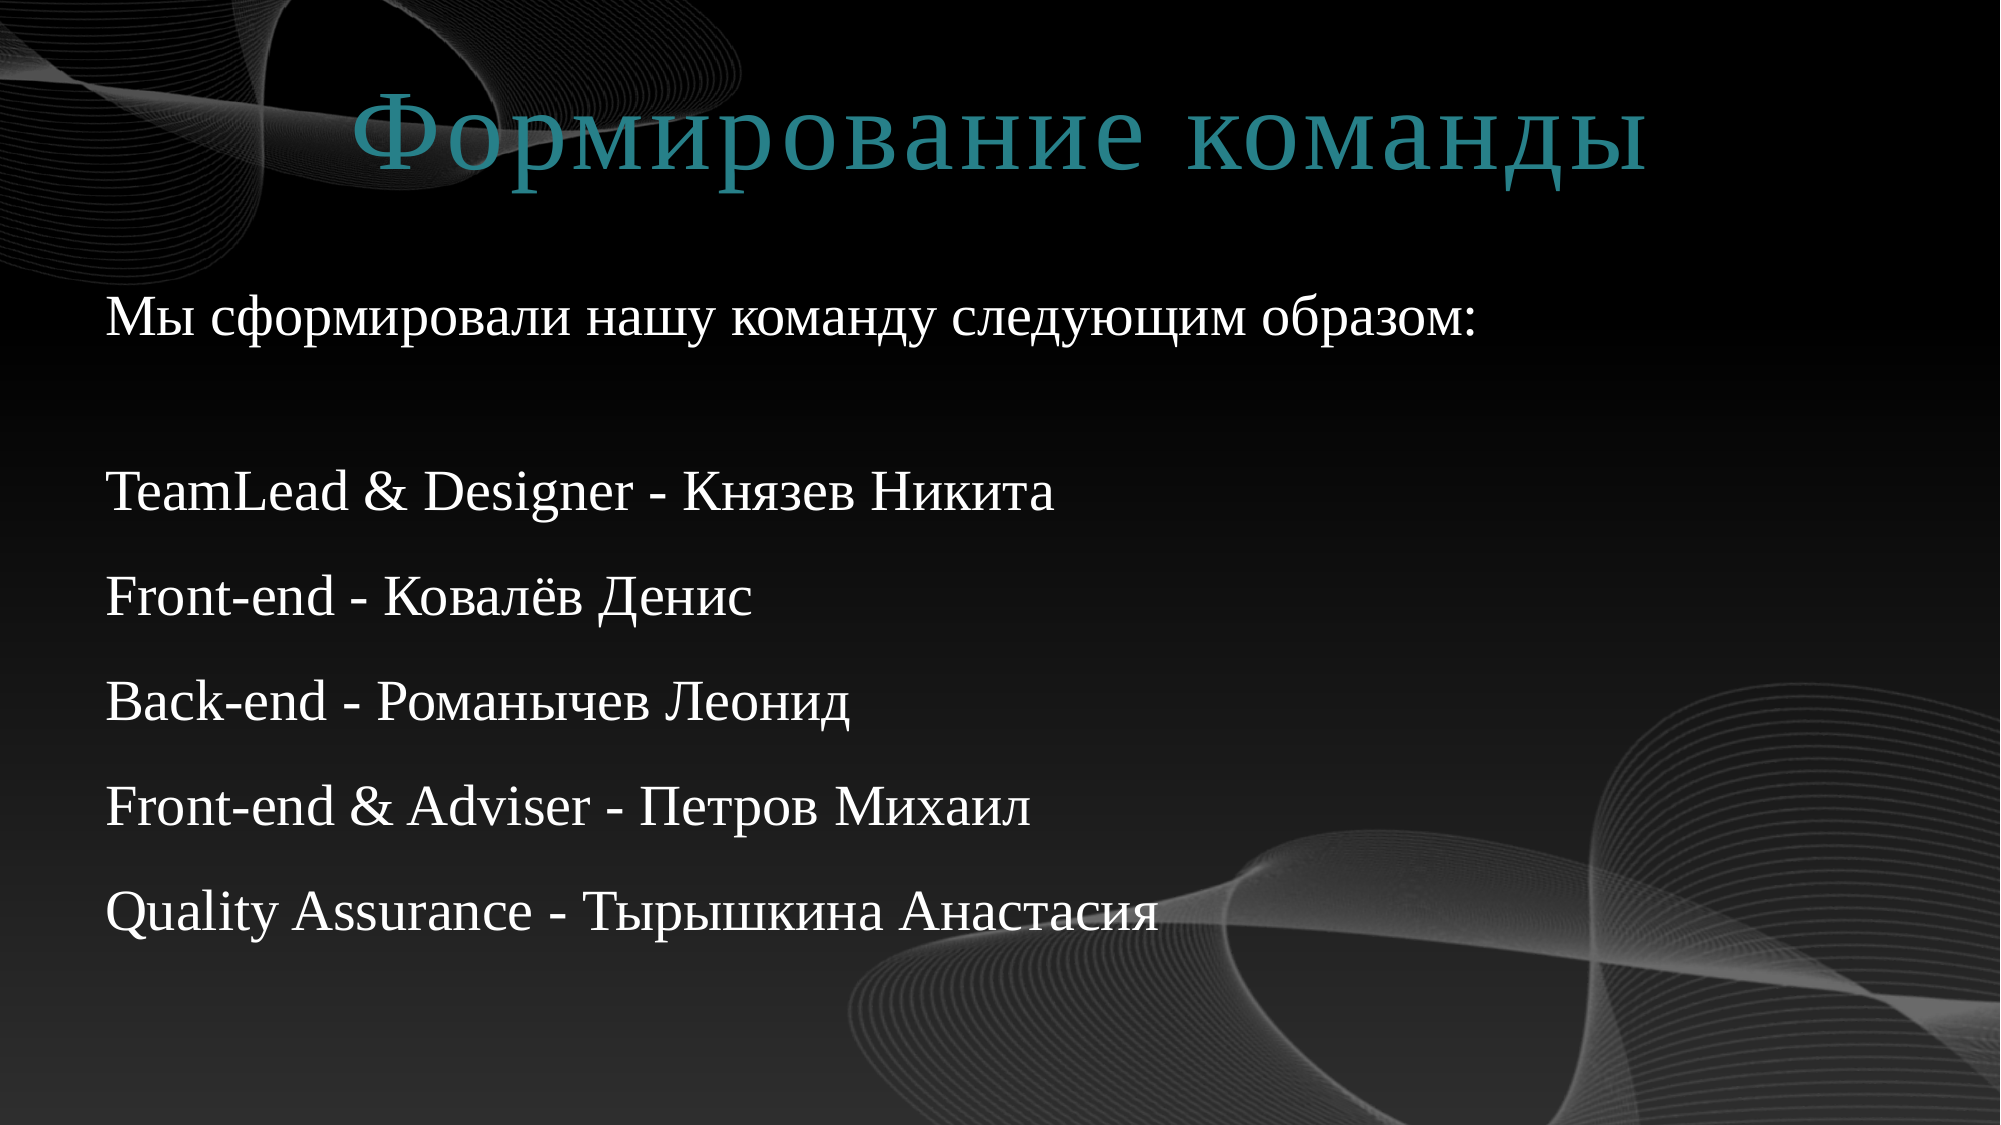

# Формирование команды
Мы сформировали нашу команду следующим образом:

TeamLead & Designer - Князев Никита
Front-end - Ковалёв Денис
Back-end - Романычев Леонид
Front-end & Adviser - Петров Михаил
Quality Assurance - Тырышкина Анастасия